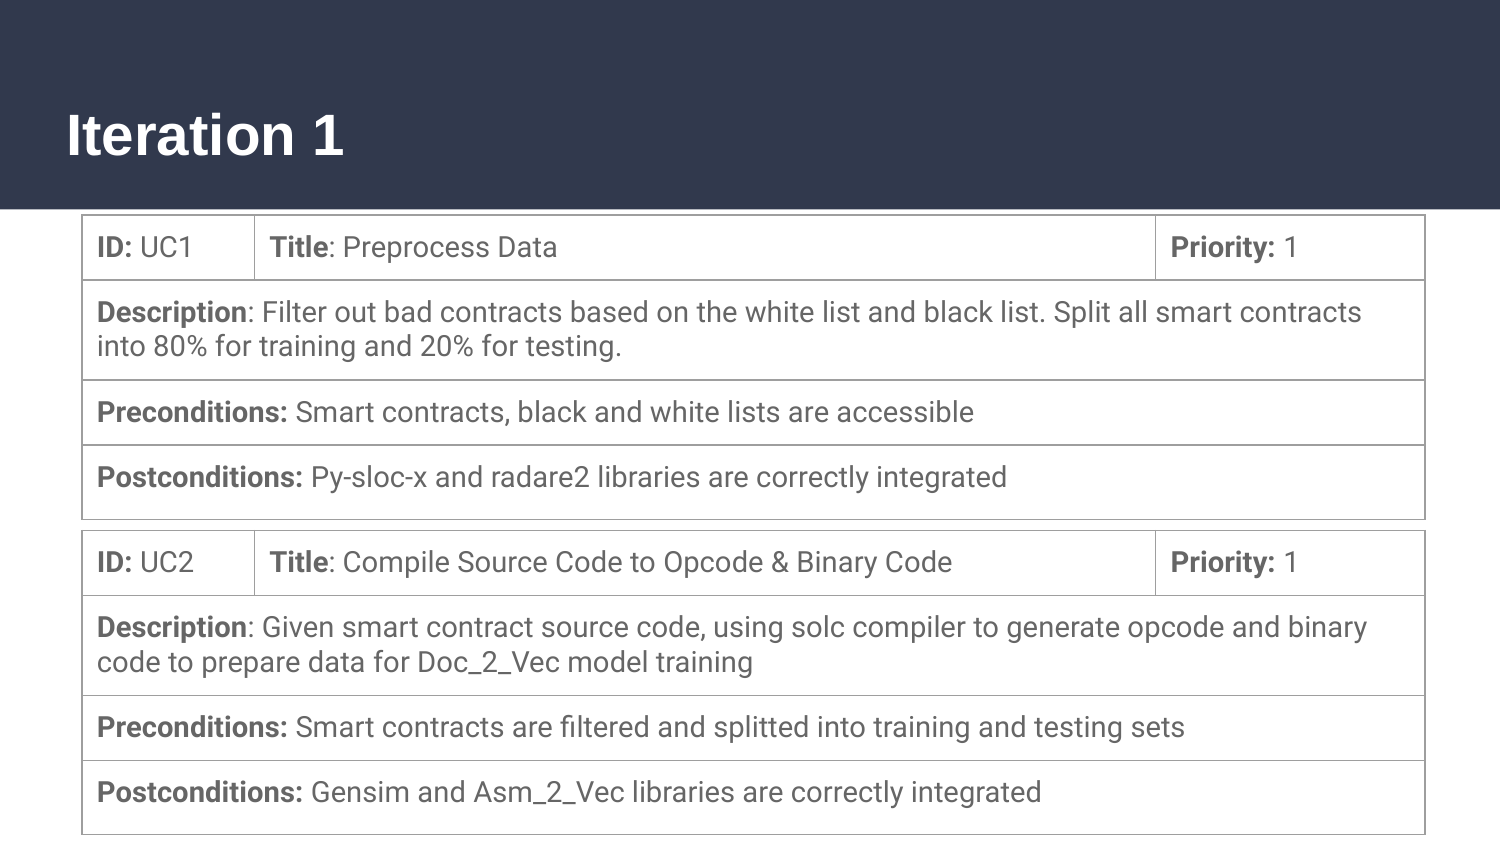

# Iteration 1
| ID: UC1 | Title: Preprocess Data |  |  | Priority: 1 |
| --- | --- | --- | --- | --- |
| Description: Filter out bad contracts based on the white list and black list. Split all smart contracts into 80% for training and 20% for testing. |  |  |  |  |
| Preconditions: Smart contracts, black and white lists are accessible |  |  |  |  |
| Postconditions: Py-sloc-x and radare2 libraries are correctly integrated |  |  |  |  |
| ID: UC2 | Title: Compile Source Code to Opcode & Binary Code |  |  | Priority: 1 |
| --- | --- | --- | --- | --- |
| Description: Given smart contract source code, using solc compiler to generate opcode and binary code to prepare data for Doc\_2\_Vec model training |  |  |  |  |
| Preconditions: Smart contracts are filtered and splitted into training and testing sets |  |  |  |  |
| Postconditions: Gensim and Asm\_2\_Vec libraries are correctly integrated |  |  |  |  |